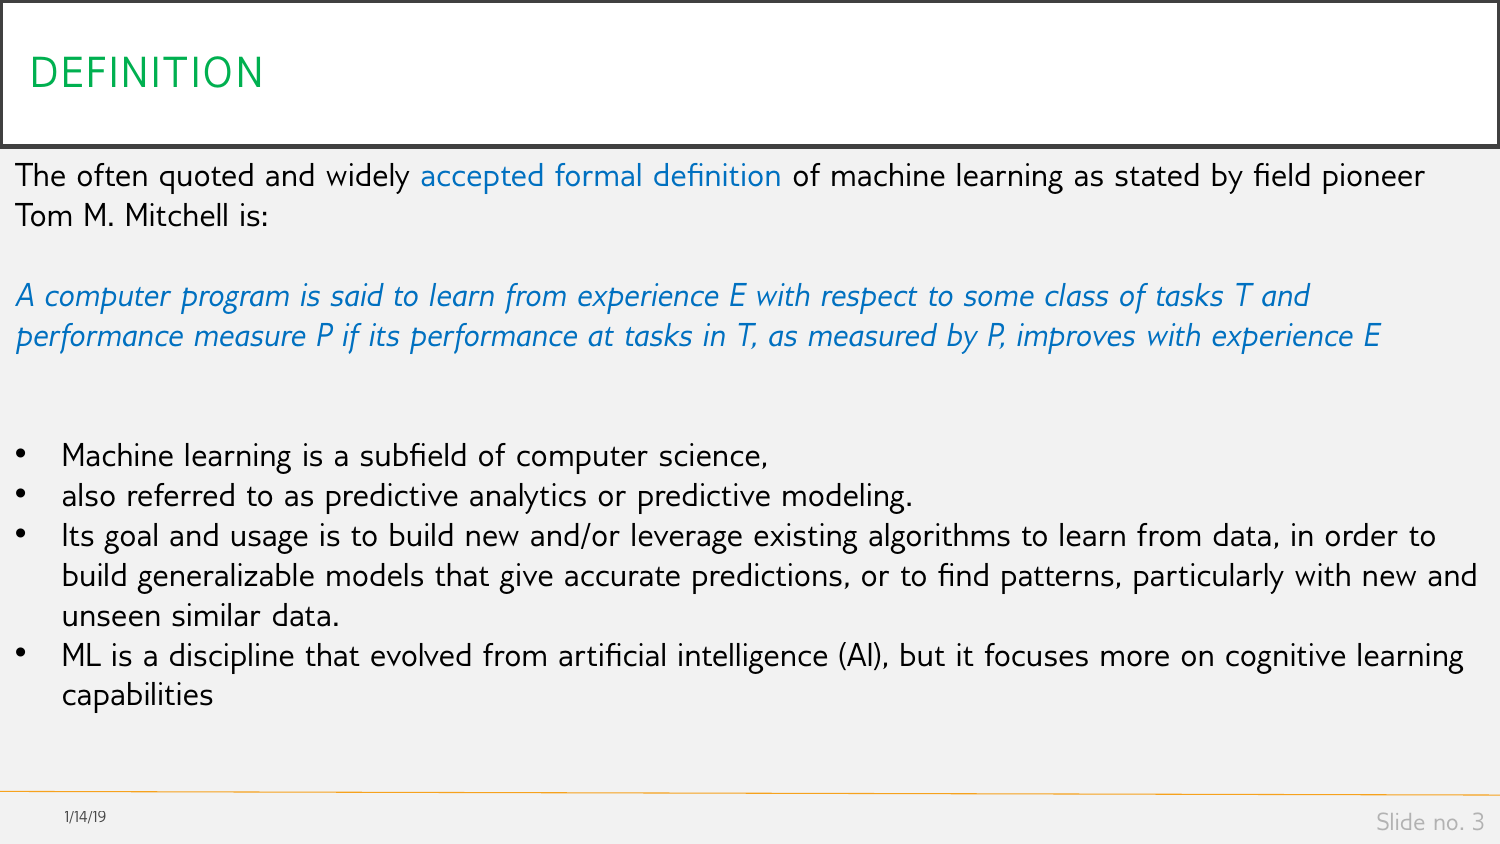

# definition
The often quoted and widely accepted formal definition of machine learning as stated by field pioneer Tom M. Mitchell is:

A computer program is said to learn from experience E with respect to some class of tasks T and performance measure P if its performance at tasks in T, as measured by P, improves with experience E

Machine learning is a subfield of computer science,
also referred to as predictive analytics or predictive modeling.
Its goal and usage is to build new and/or leverage existing algorithms to learn from data, in order to build generalizable models that give accurate predictions, or to find patterns, particularly with new and unseen similar data.
ML is a discipline that evolved from artificial intelligence (AI), but it focuses more on cognitive learning capabilities
1/14/19
Slide no. 3